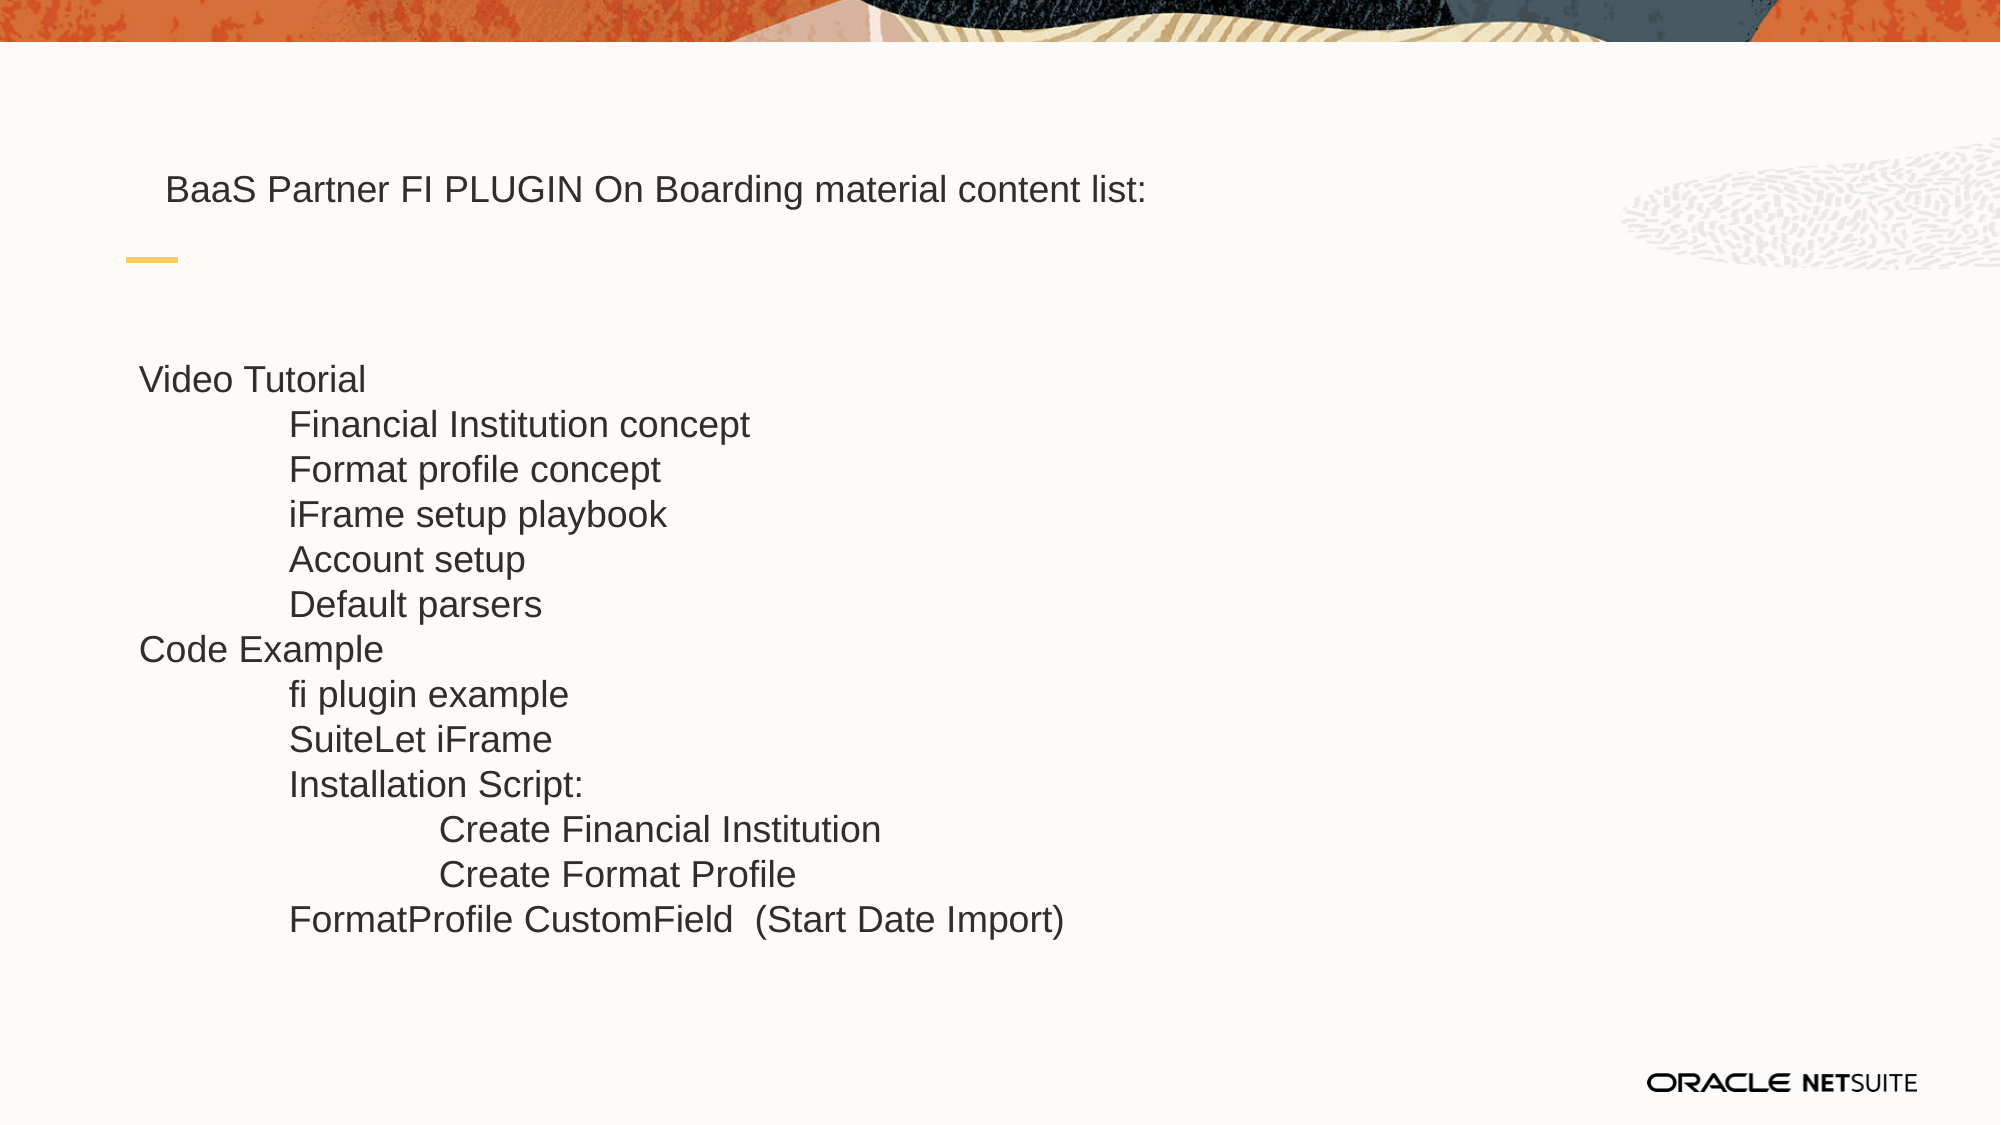

BaaS Partner FI PLUGIN On Boarding material content list:
Video Tutorial
	Financial Institution concept
	Format profile concept
	iFrame setup playbook
	Account setup
	Default parsers
Code Example
	fi plugin example
	SuiteLet iFrame
	Installation Script:
		Create Financial Institution
		Create Format Profile
	FormatProfile CustomField  (Start Date Import)